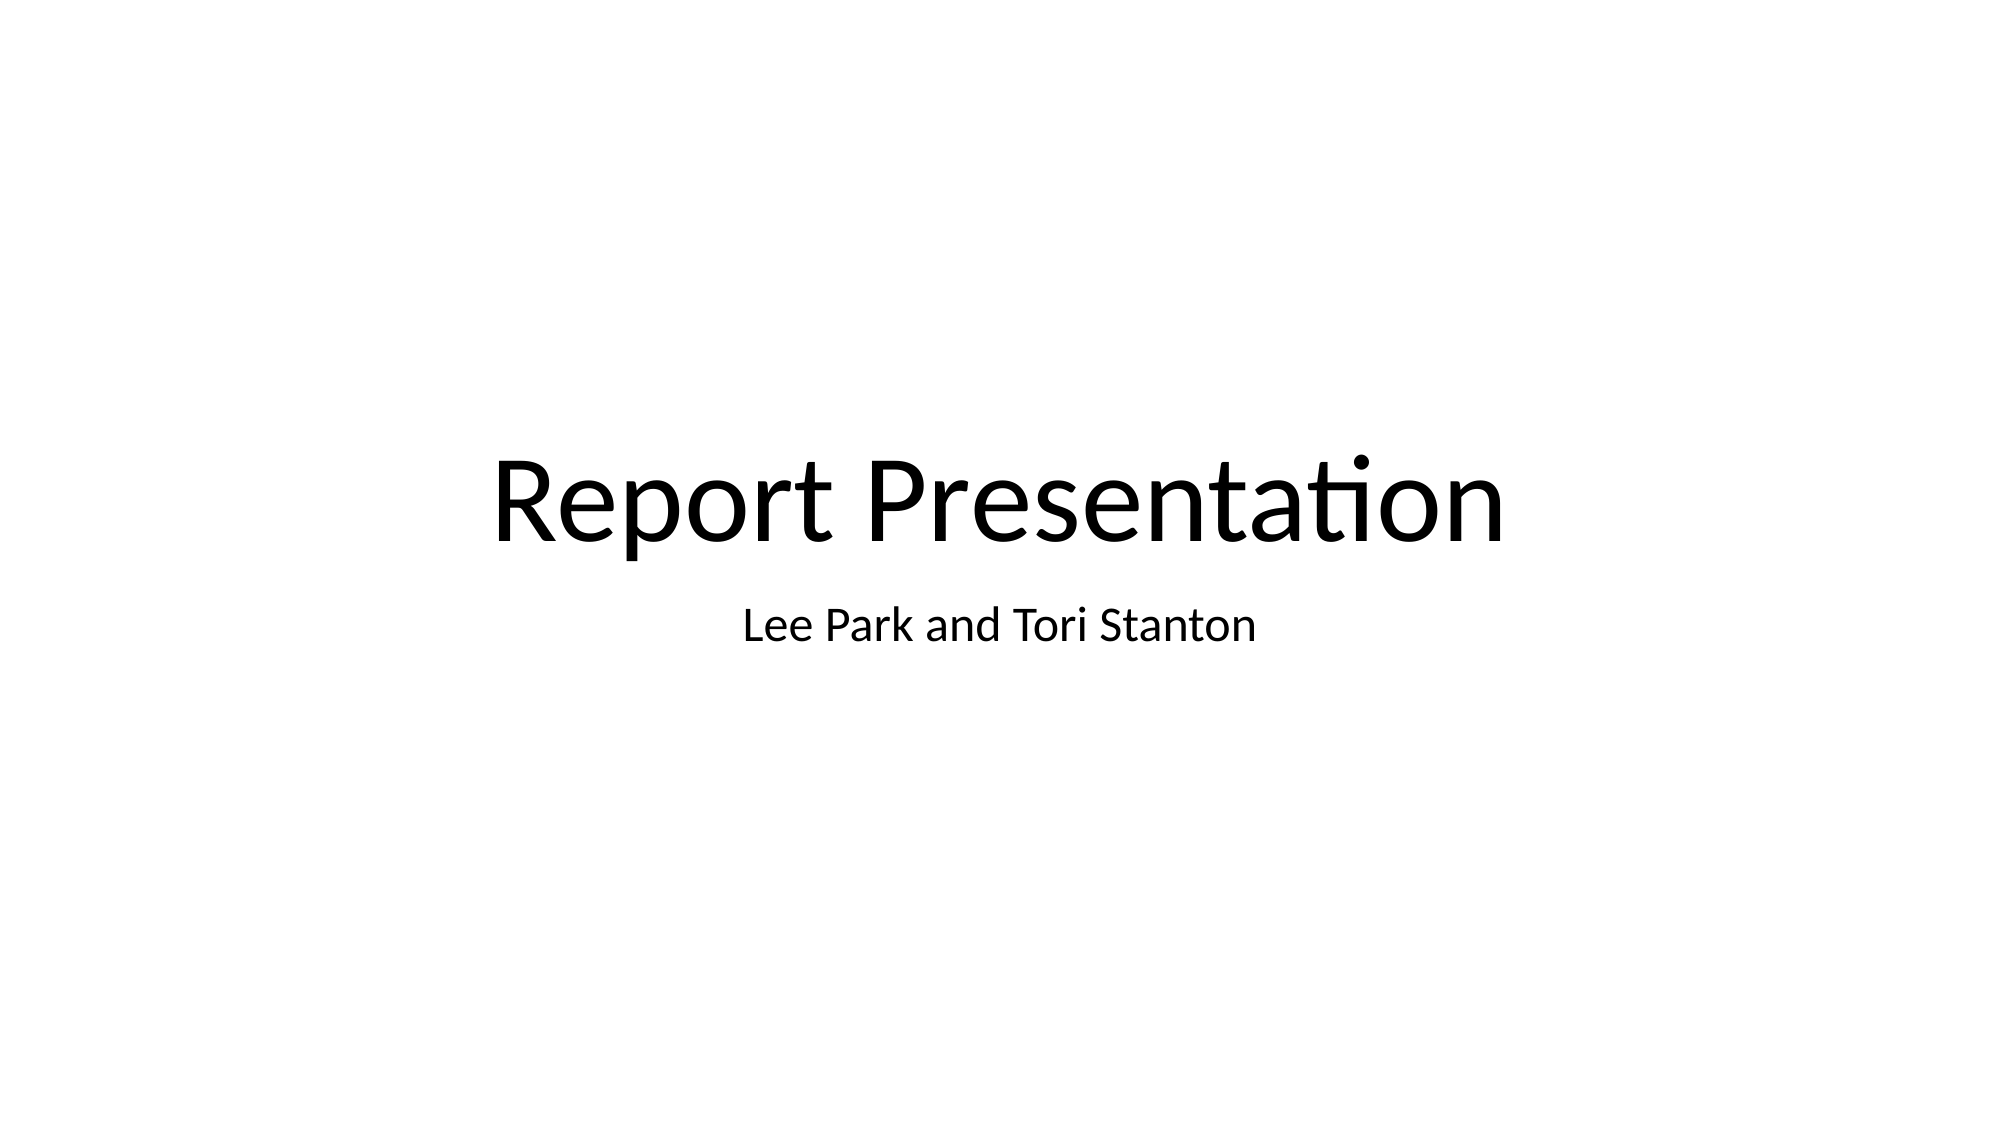

# Report Presentation
Lee Park and Tori Stanton